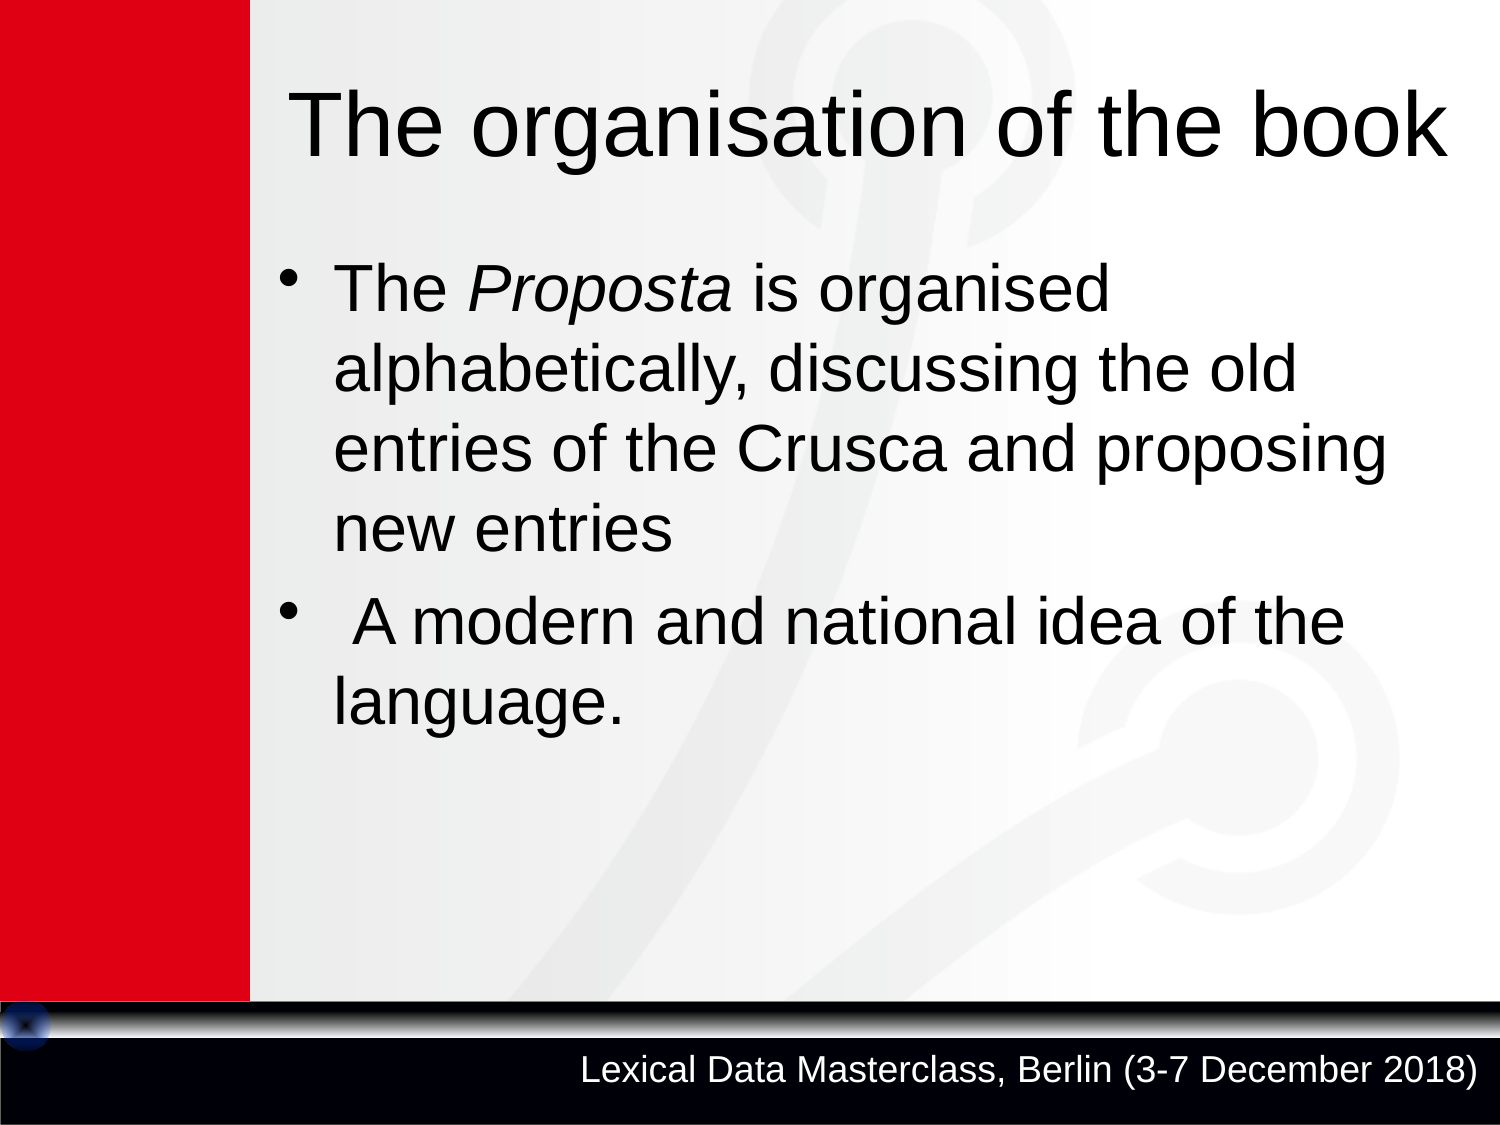

# The organisation of the book
The Proposta is organised alphabetically, discussing the old entries of the Crusca and proposing new entries
 A modern and national idea of the language.